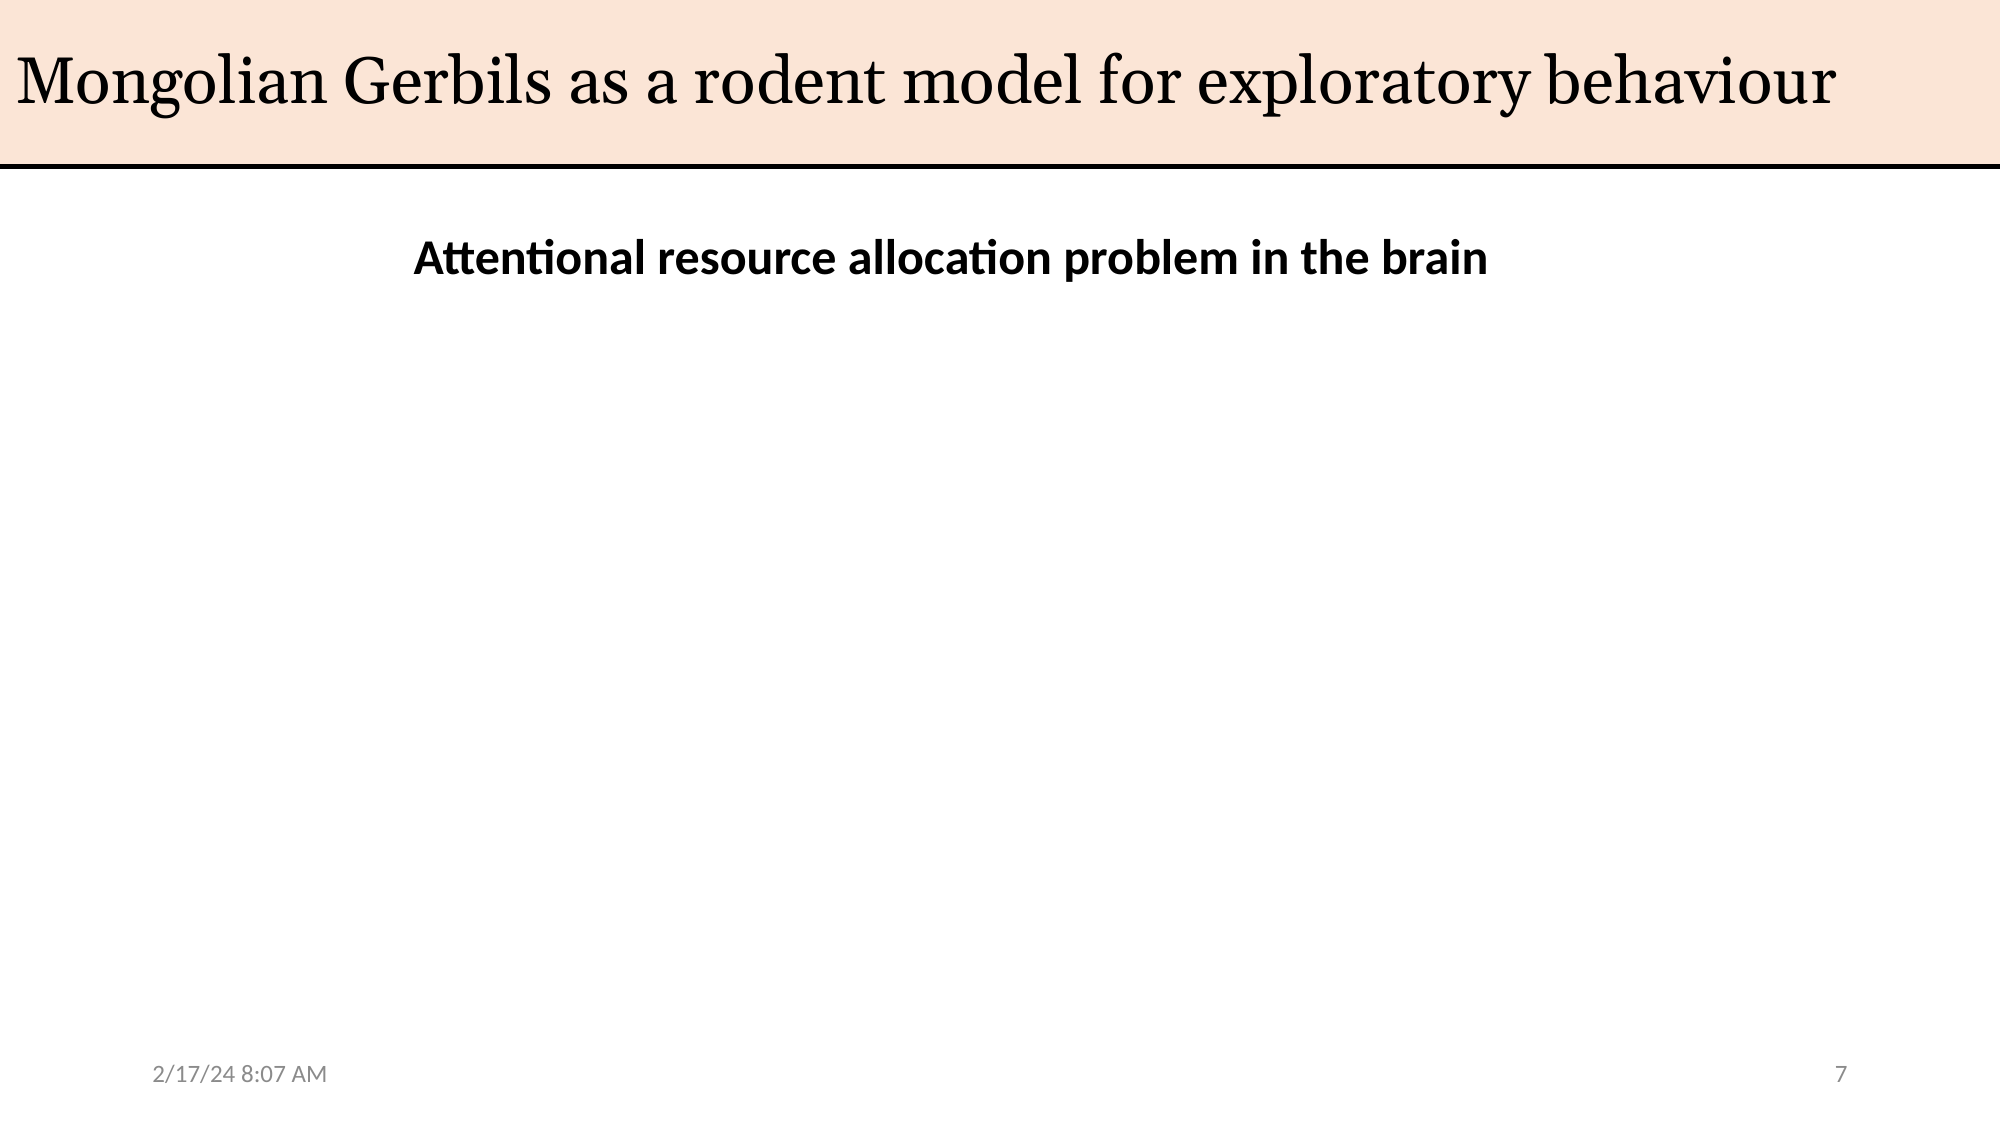

Mongolian Gerbils as a rodent model for exploratory behaviour
Attentional resource allocation problem in the brain
2/17/24 8:07 AM
7